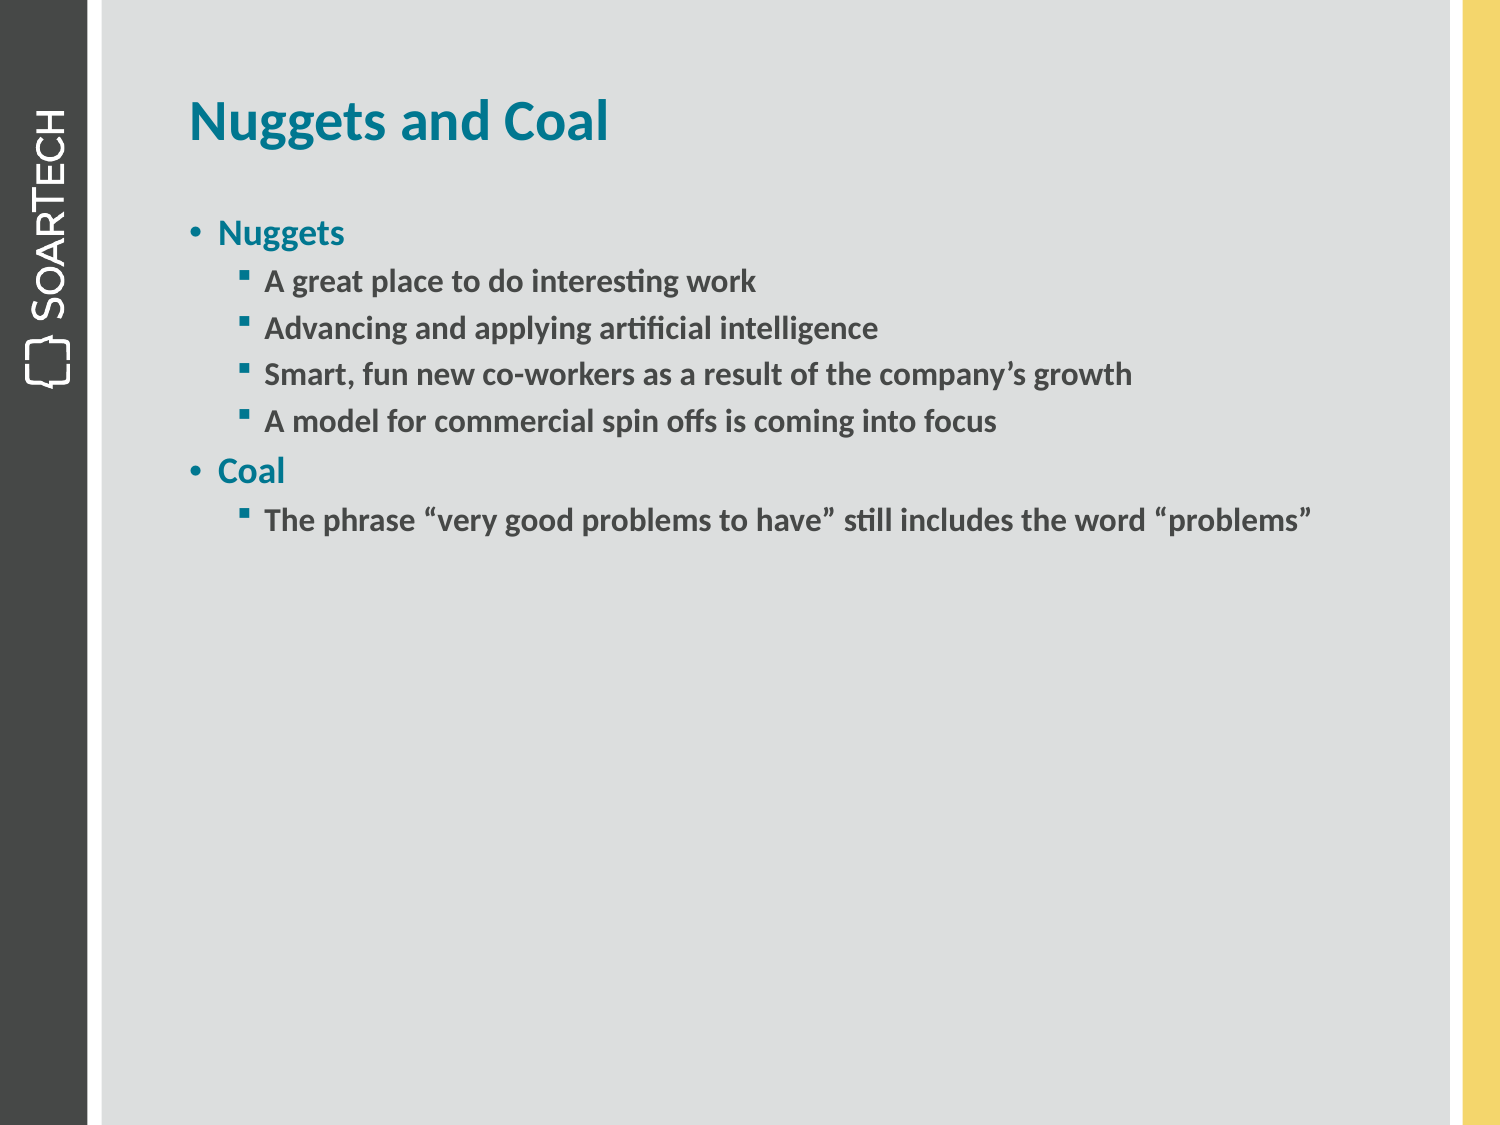

# Nuggets and Coal
Nuggets
A great place to do interesting work
Advancing and applying artificial intelligence
Smart, fun new co-workers as a result of the company’s growth
A model for commercial spin offs is coming into focus
Coal
The phrase “very good problems to have” still includes the word “problems”